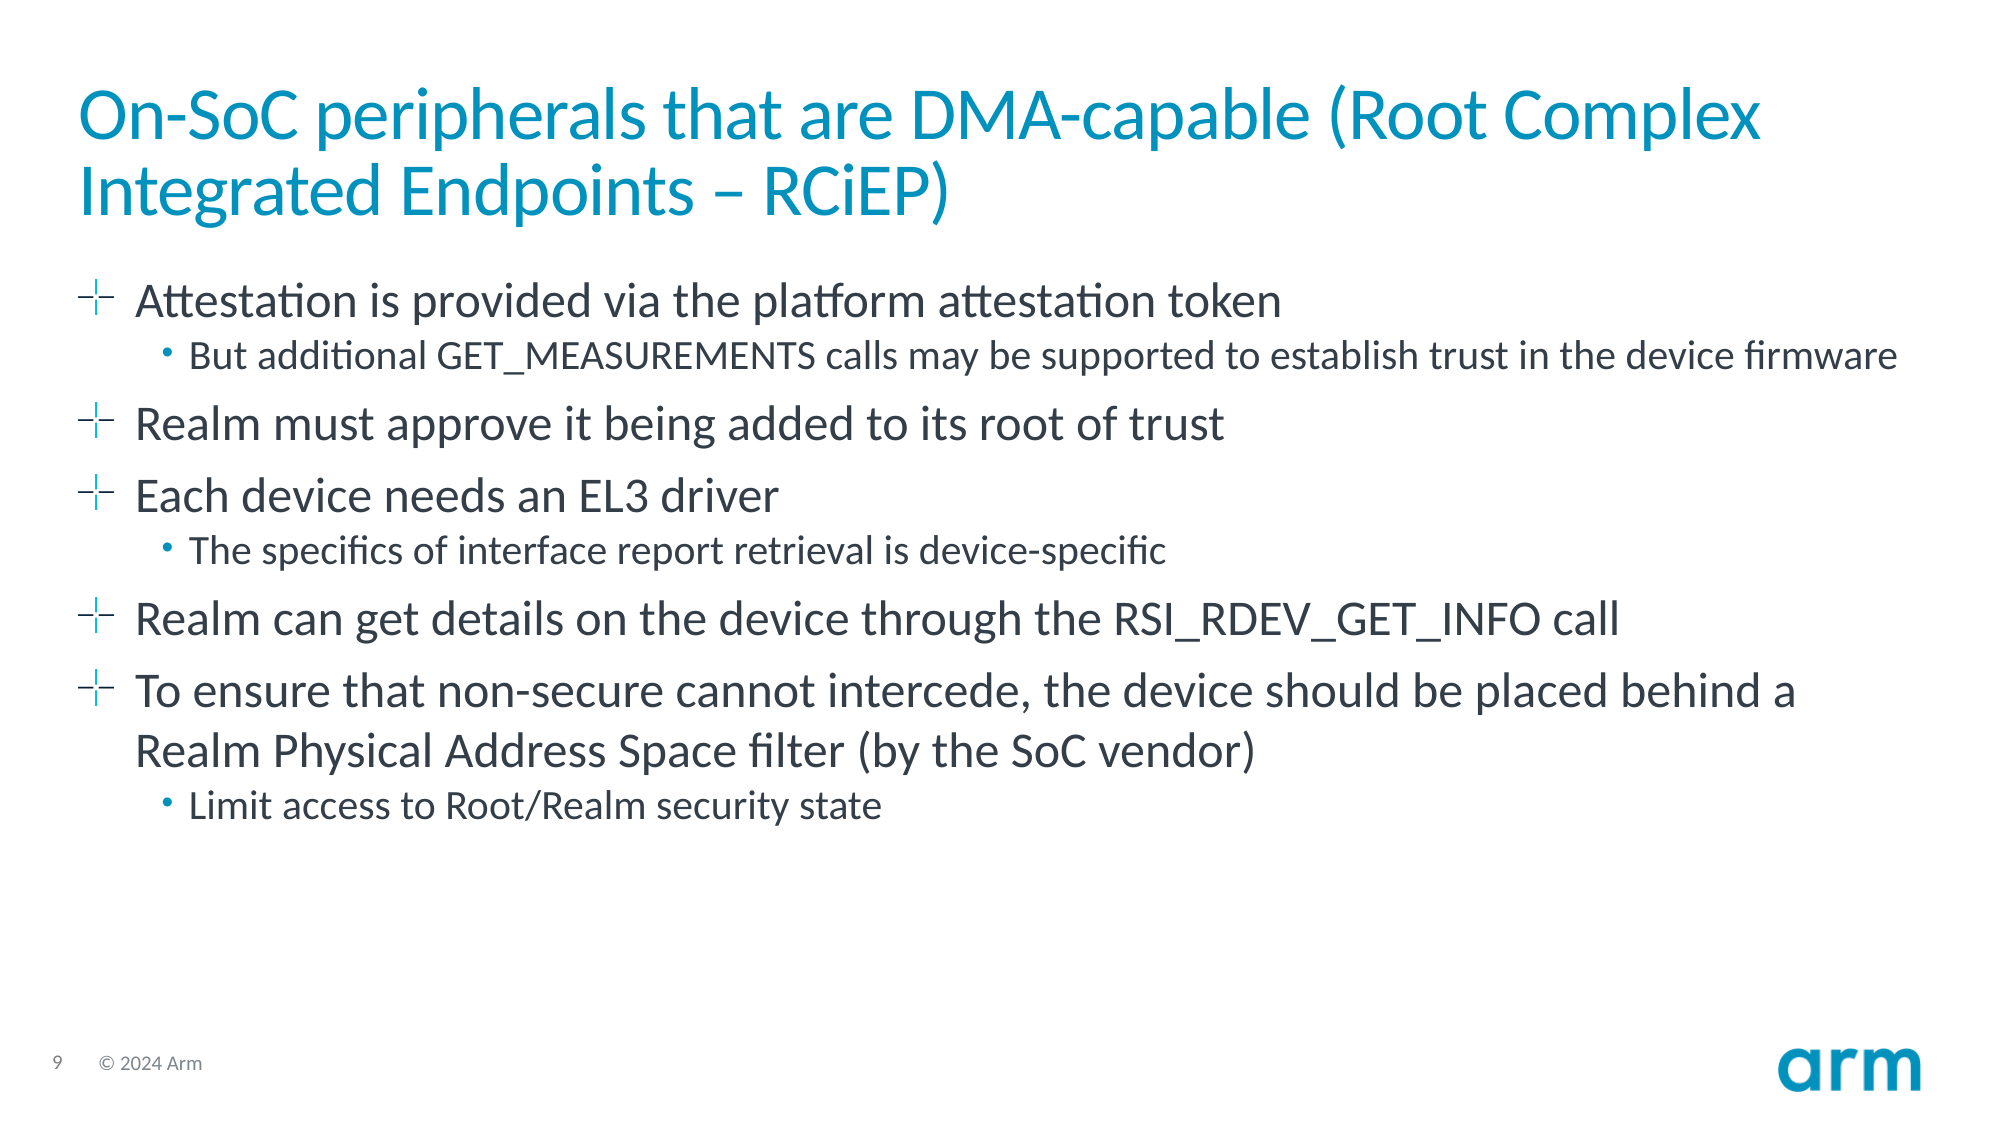

# On-SoC peripherals that are DMA-capable (Root Complex Integrated Endpoints – RCiEP)
Attestation is provided via the platform attestation token
But additional GET_MEASUREMENTS calls may be supported to establish trust in the device firmware
Realm must approve it being added to its root of trust
Each device needs an EL3 driver
The specifics of interface report retrieval is device-specific
Realm can get details on the device through the RSI_RDEV_GET_INFO call
To ensure that non-secure cannot intercede, the device should be placed behind a Realm Physical Address Space filter (by the SoC vendor)
Limit access to Root/Realm security state